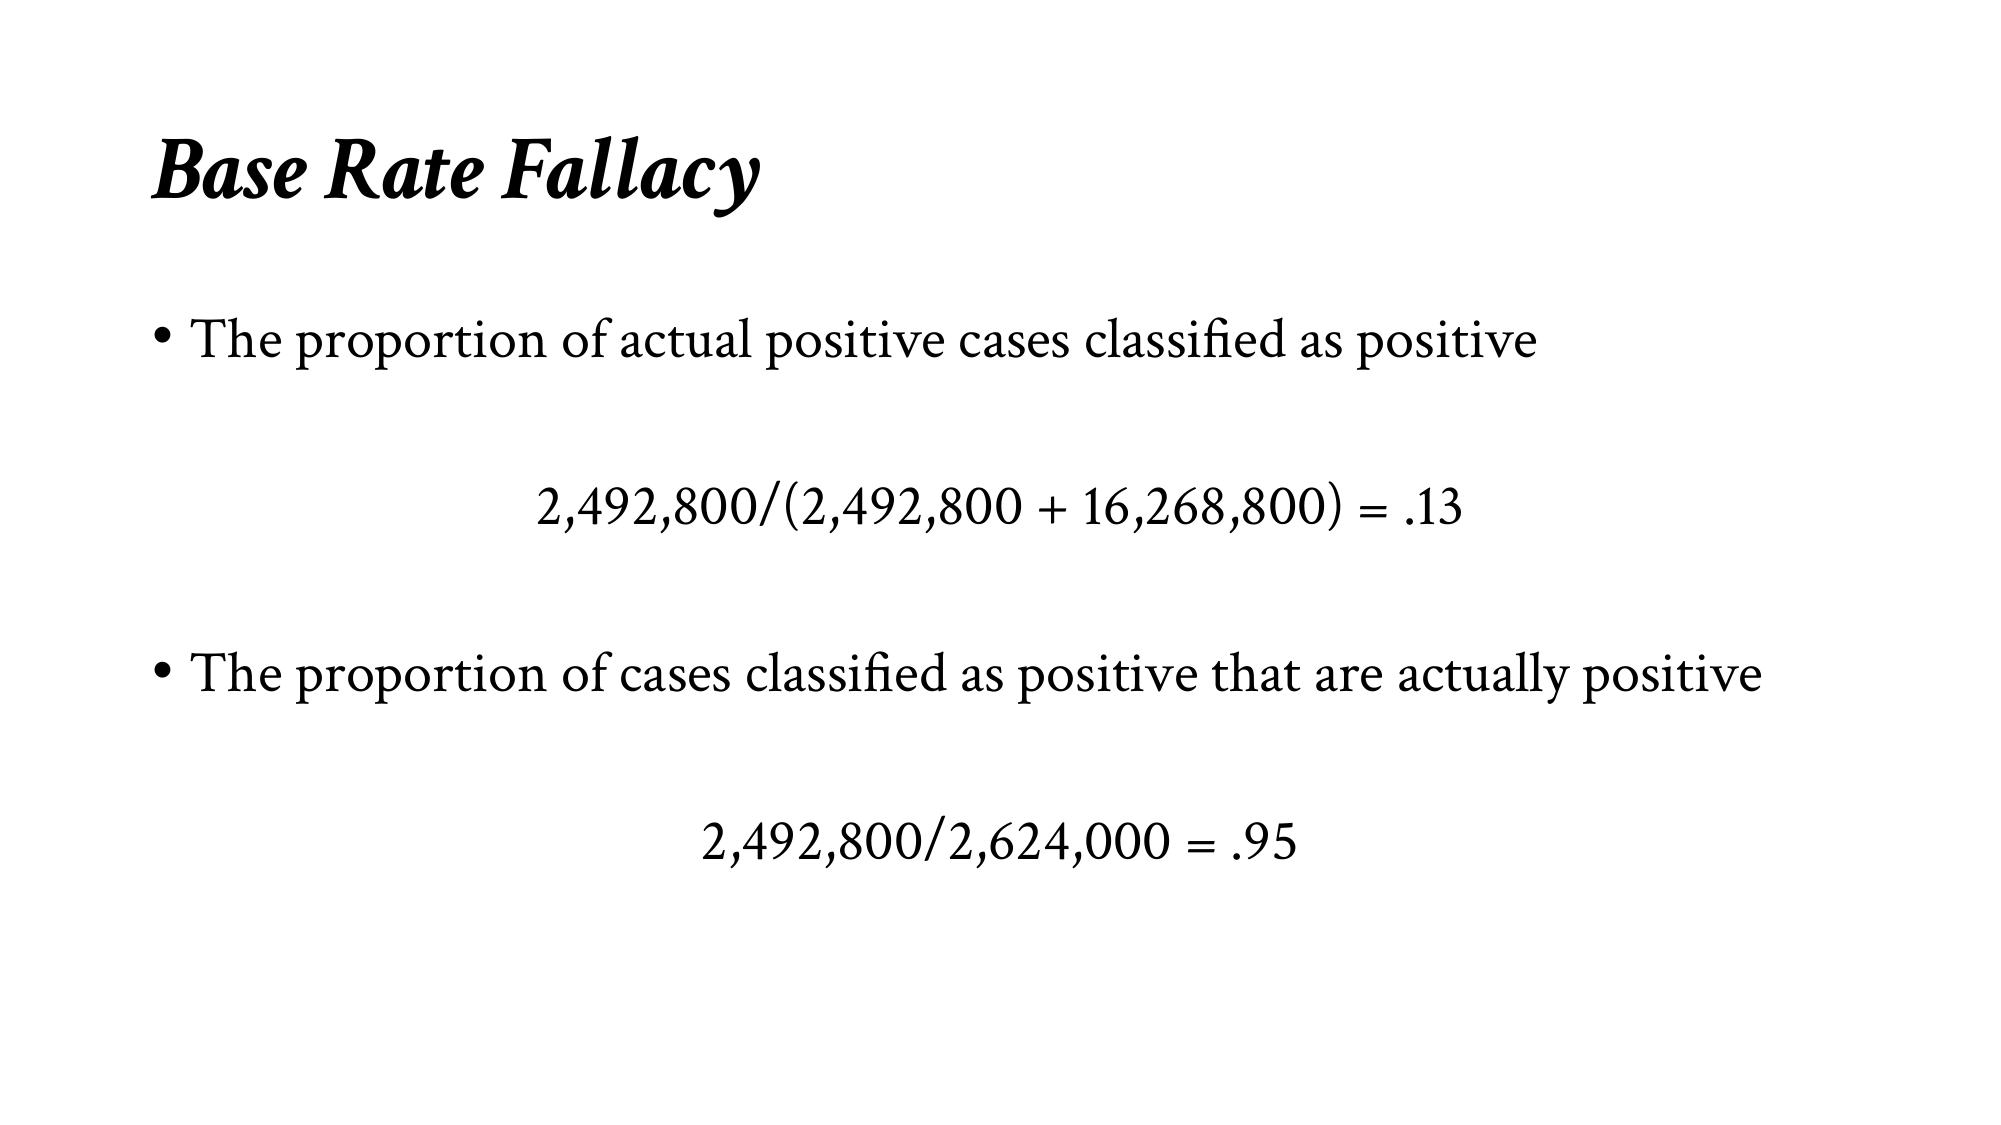

# Base Rate Fallacy
The proportion of actual positive cases classified as positive

2,492,800/(2,492,800 + 16,268,800) = .13

The proportion of cases classified as positive that are actually positive

2,492,800/2,624,000 = .95